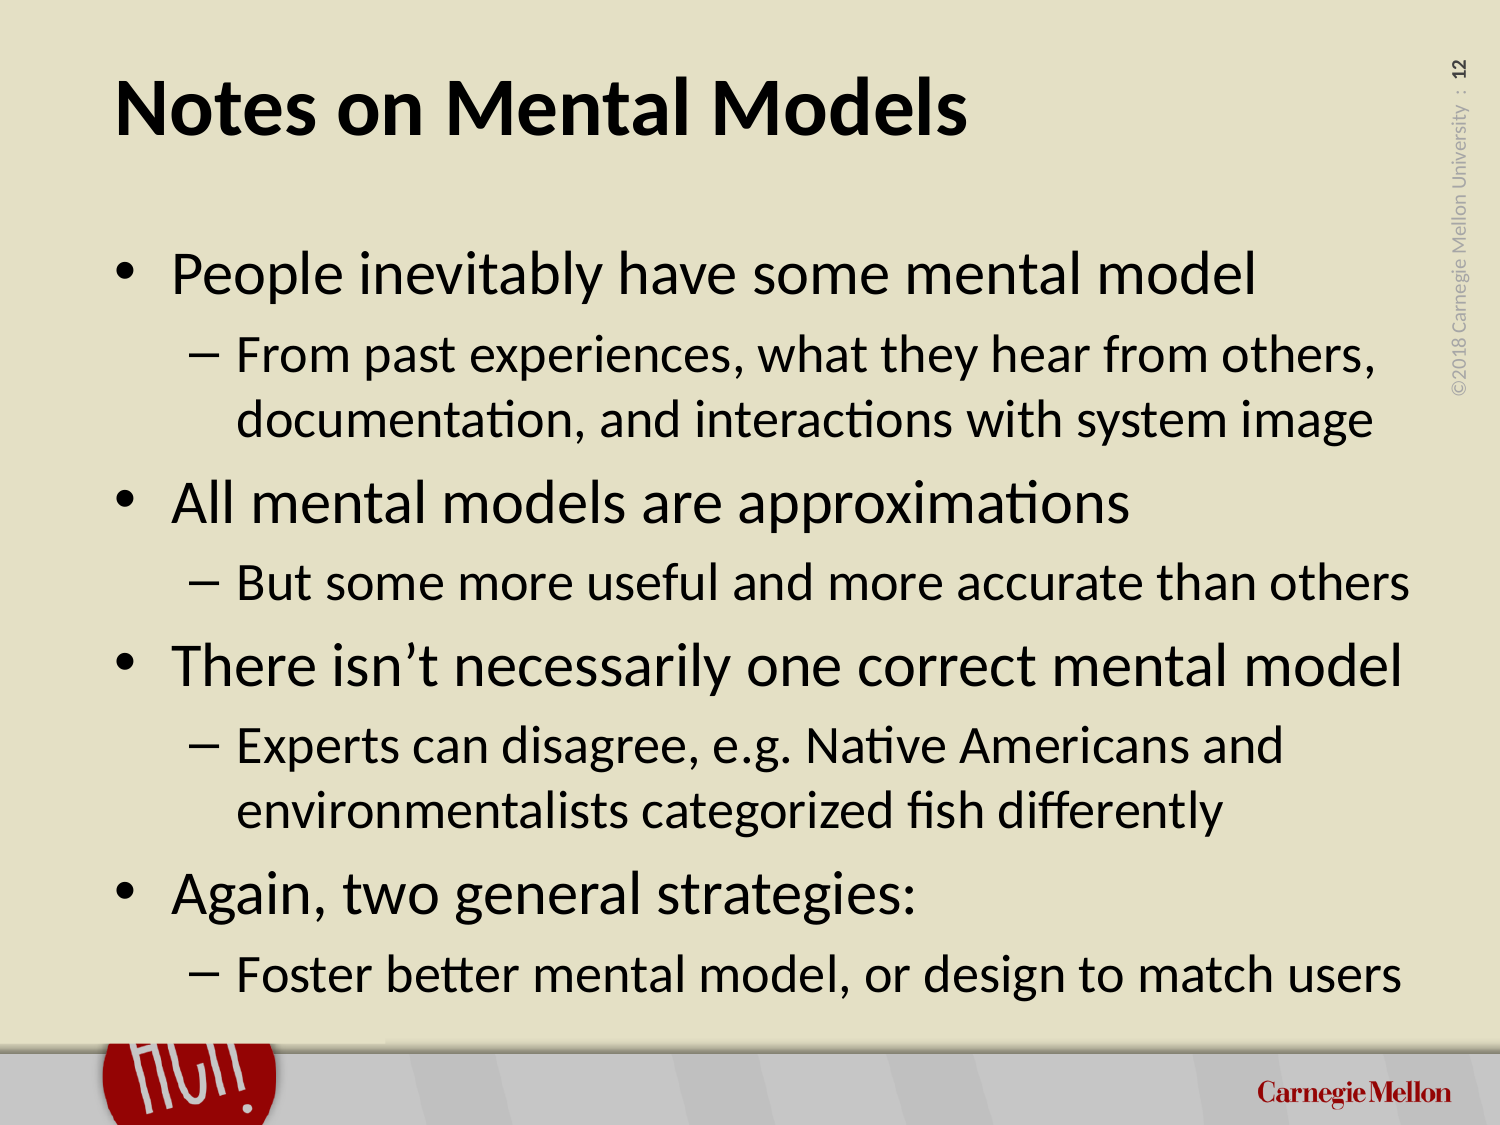

# Notes on Mental Models
People inevitably have some mental model
From past experiences, what they hear from others, documentation, and interactions with system image
All mental models are approximations
But some more useful and more accurate than others
There isn’t necessarily one correct mental model
Experts can disagree, e.g. Native Americans and environmentalists categorized fish differently
Again, two general strategies:
Foster better mental model, or design to match users